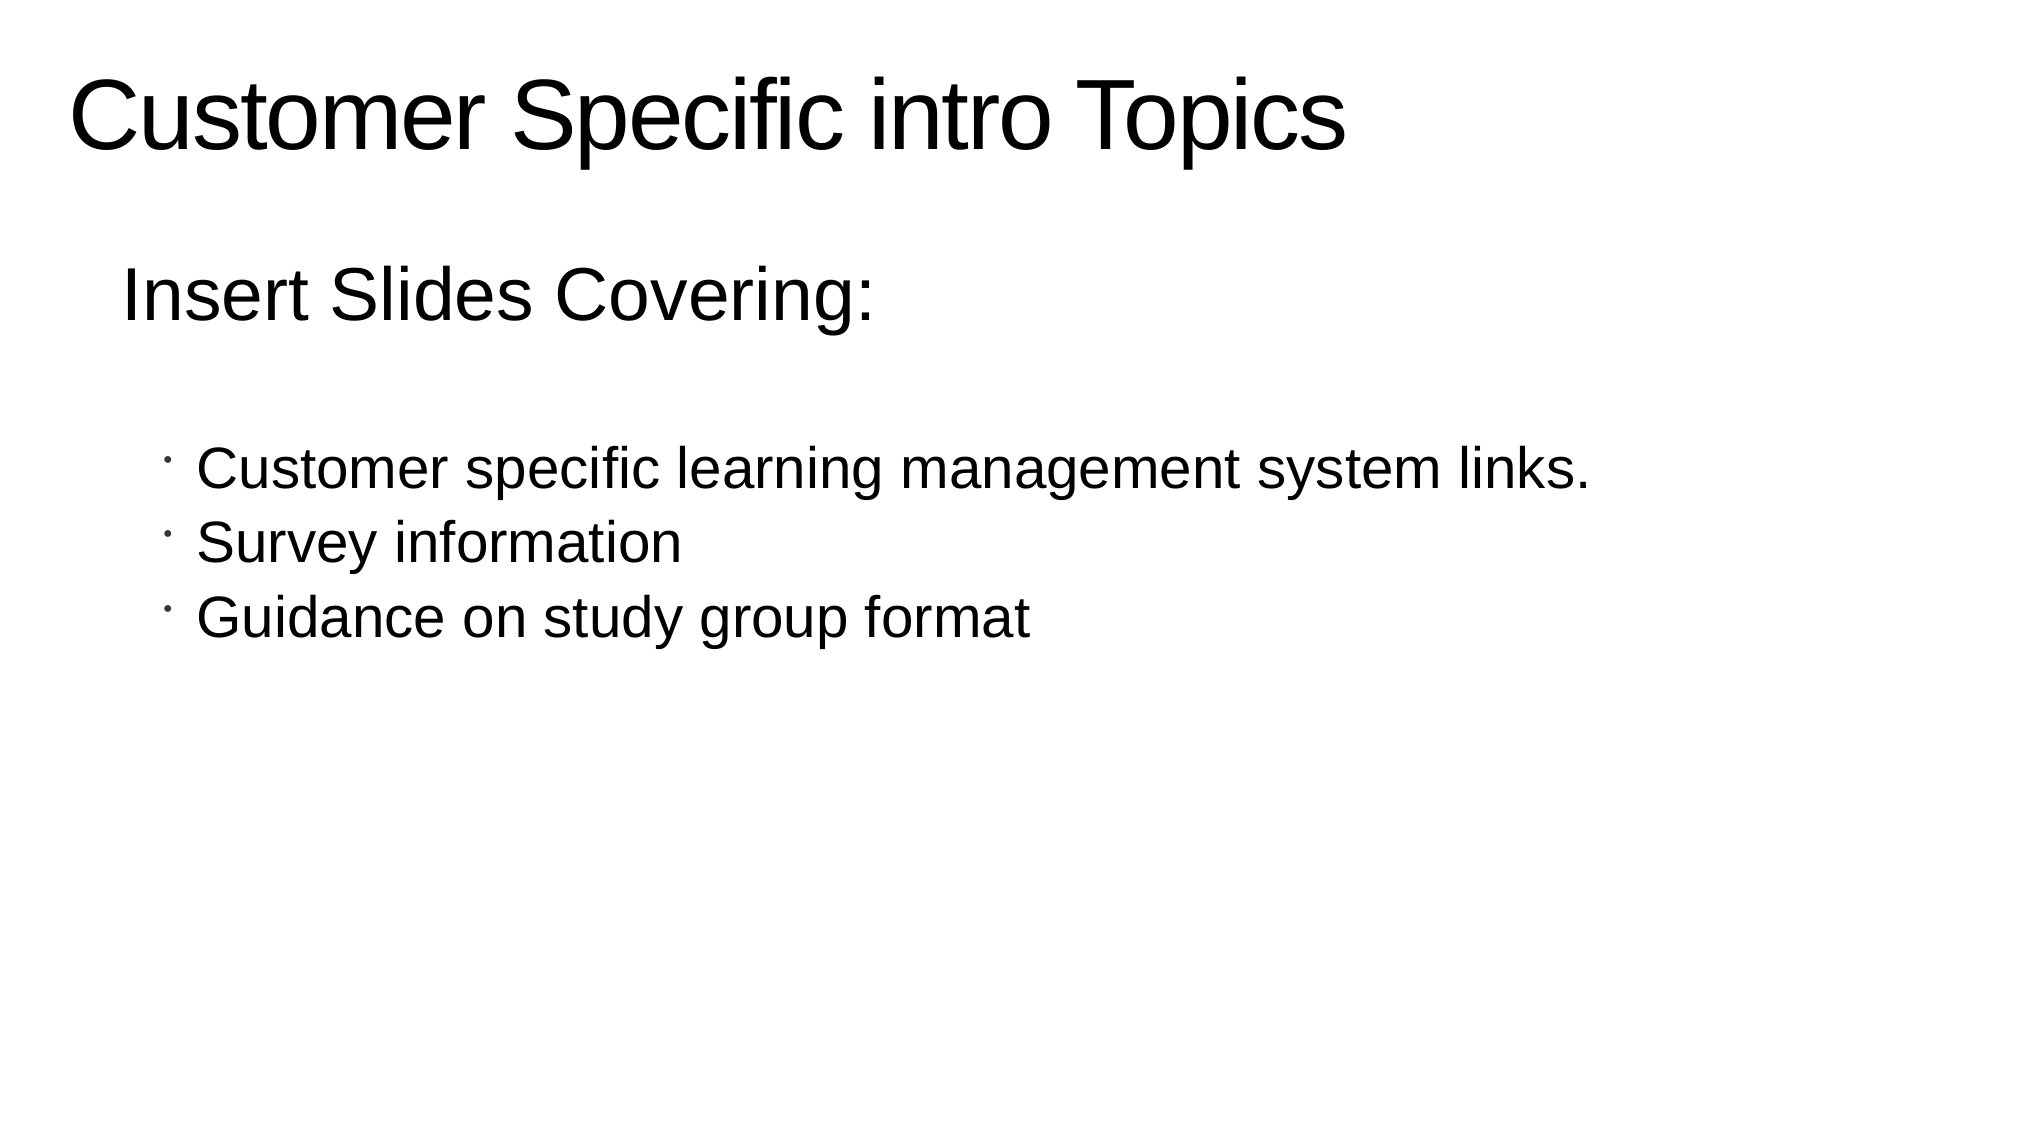

# Customer Specific intro Topics
Insert Slides Covering:
Customer specific learning management system links.
Survey information
Guidance on study group format